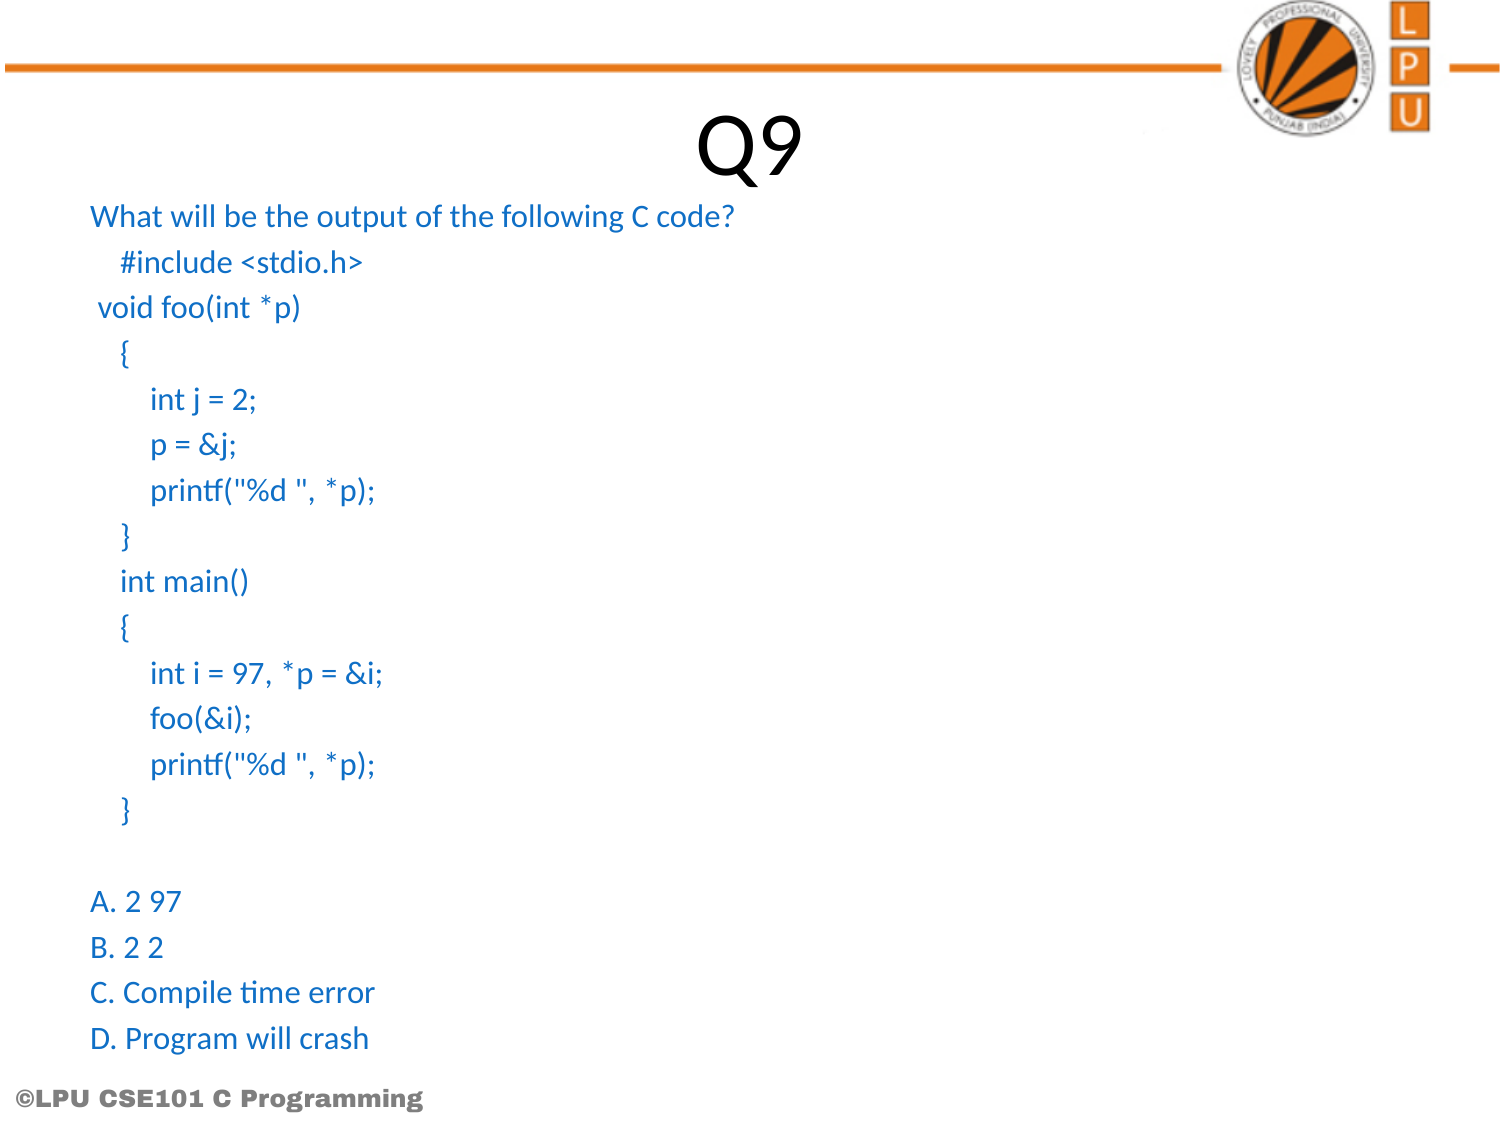

# Q9
What will be the output of the following C code?
    #include <stdio.h>
 void foo(int *p)
    {
        int j = 2;
        p = &j;
        printf("%d ", *p);
    }
    int main()
    {
        int i = 97, *p = &i;
        foo(&i);
        printf("%d ", *p);
    }

A. 2 97
B. 2 2
C. Compile time error
D. Program will crash